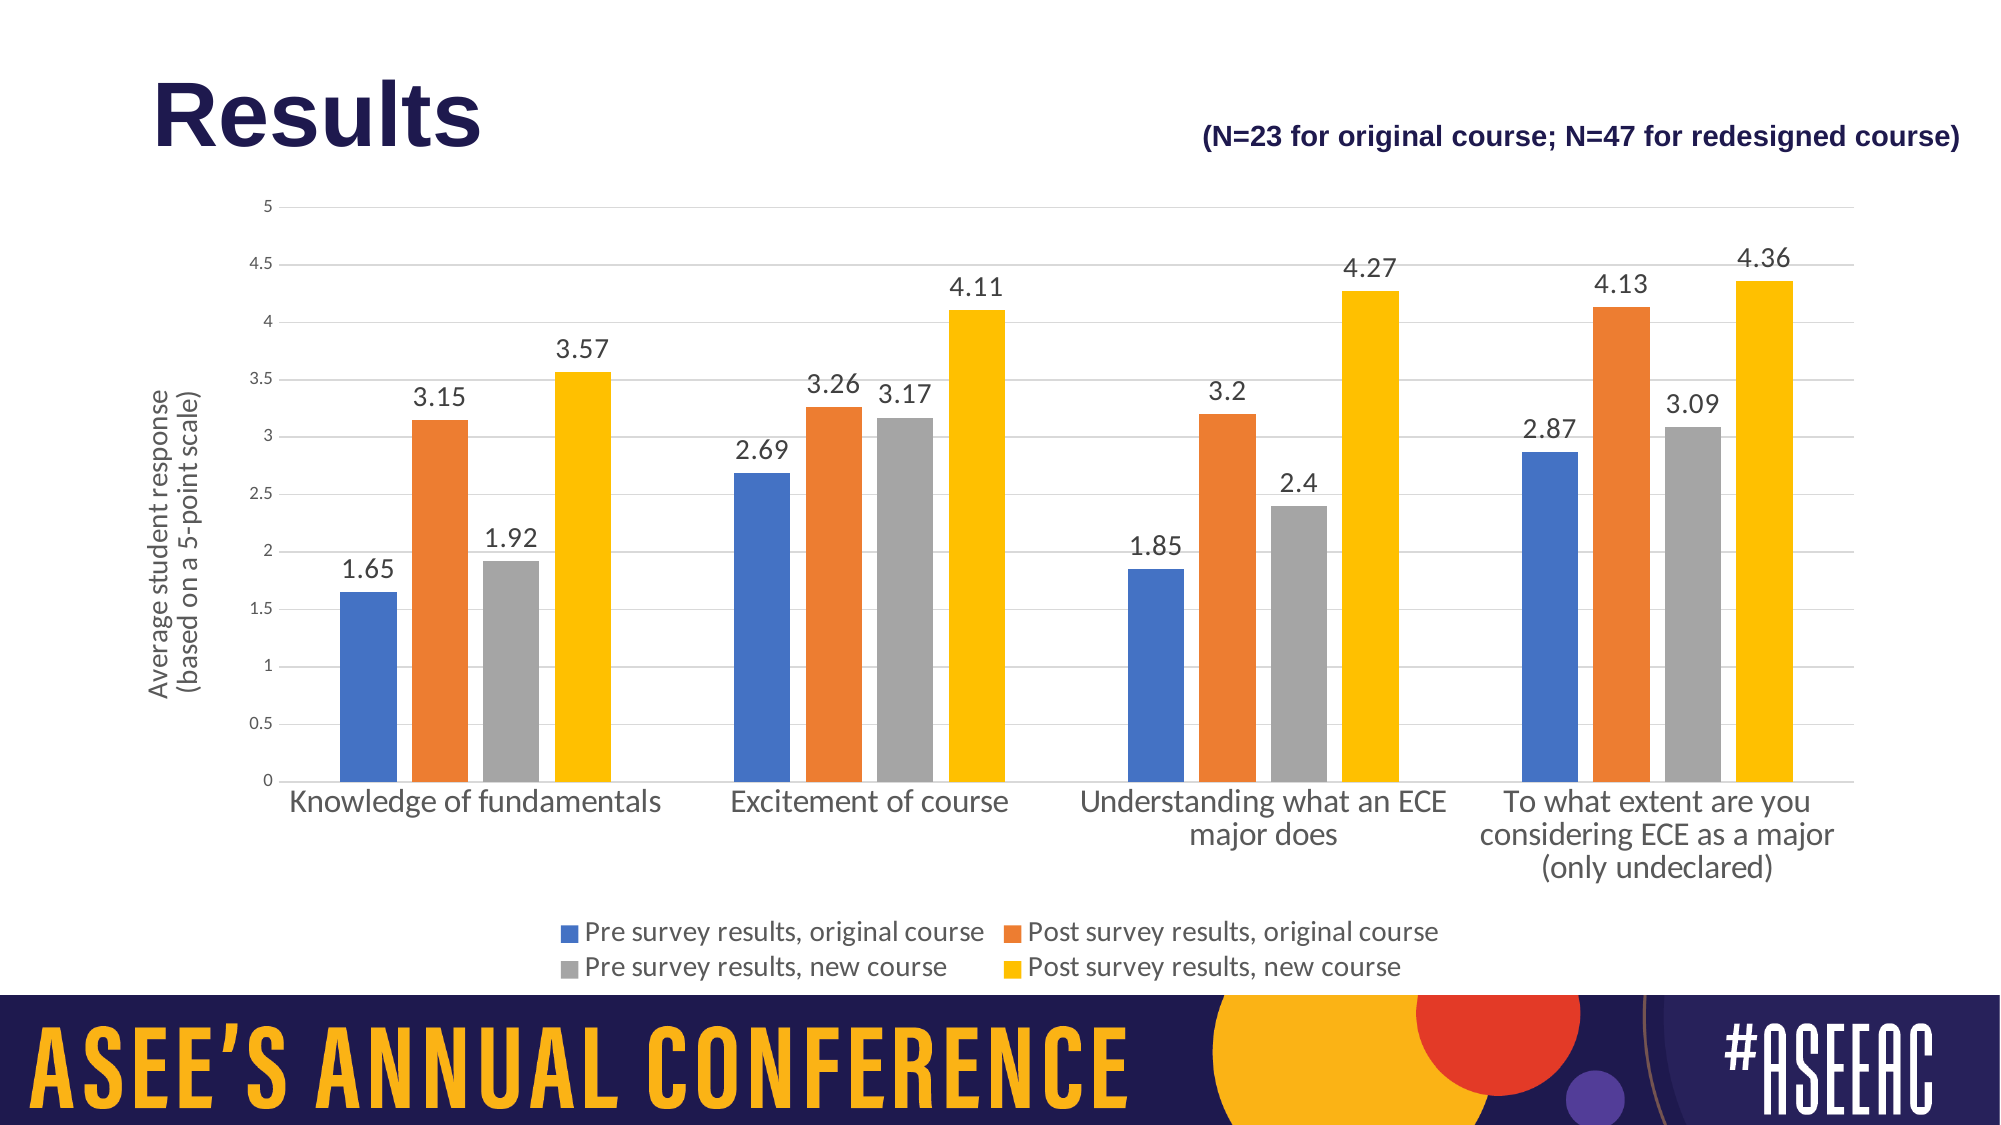

# Results					(N=23 for original course; N=47 for redesigned course)

### Chart

| Category |  |  |  |  |
|---|---|---|---|---|
| Knowledge of fundamentals | 1.65 | 3.15 | 1.92 | 3.57 |
| Excitement of course | 2.69 | 3.26 | 3.17 | 4.11 |
| Understanding what an ECE major does | 1.85 | 3.2 | 2.4 | 4.27 |
| To what extent are you considering ECE as a major (only undeclared) | 2.87 | 4.13 | 3.09 | 4.36 |